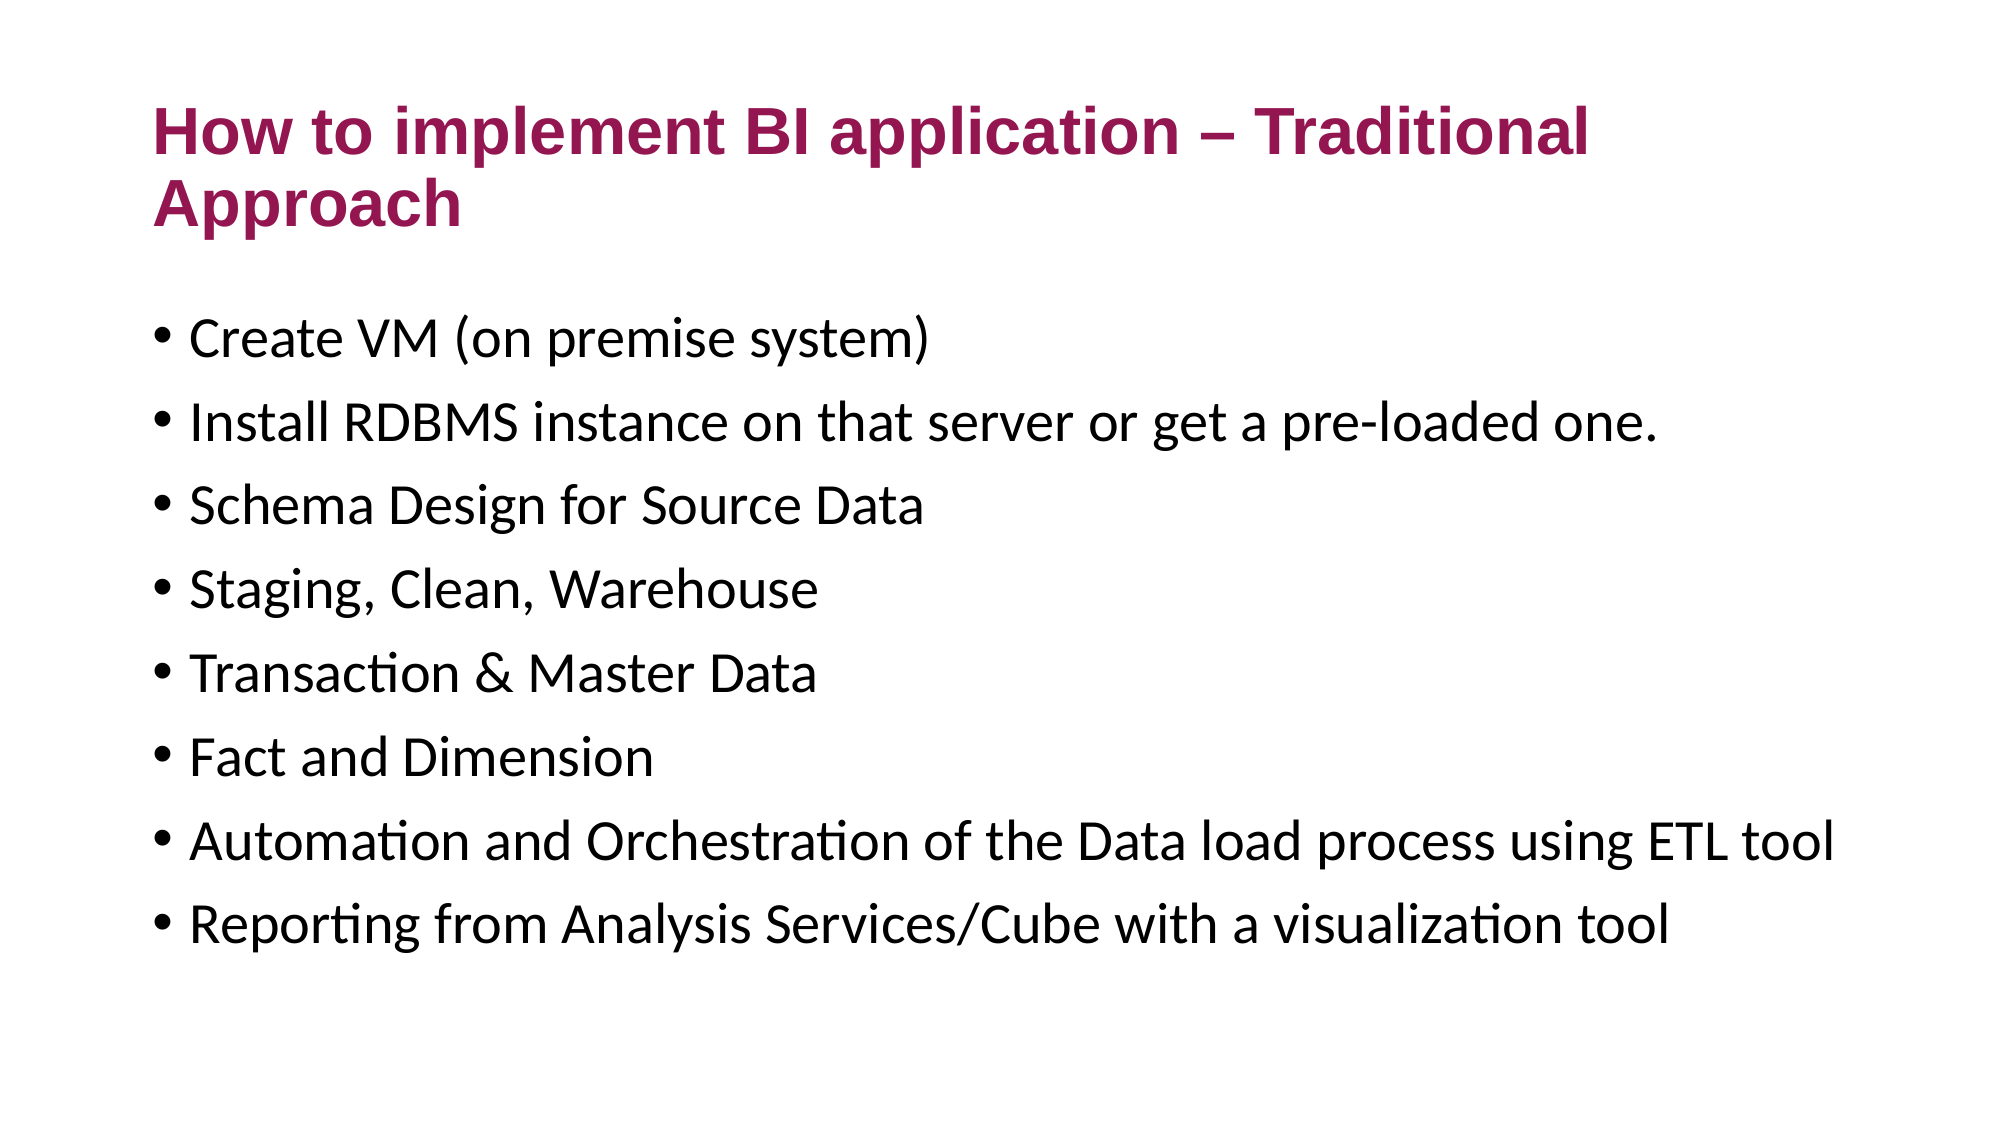

# How to implement BI application – Traditional Approach
Create VM (on premise system)
Install RDBMS instance on that server or get a pre-loaded one.
Schema Design for Source Data
Staging, Clean, Warehouse
Transaction & Master Data
Fact and Dimension
Automation and Orchestration of the Data load process using ETL tool
Reporting from Analysis Services/Cube with a visualization tool